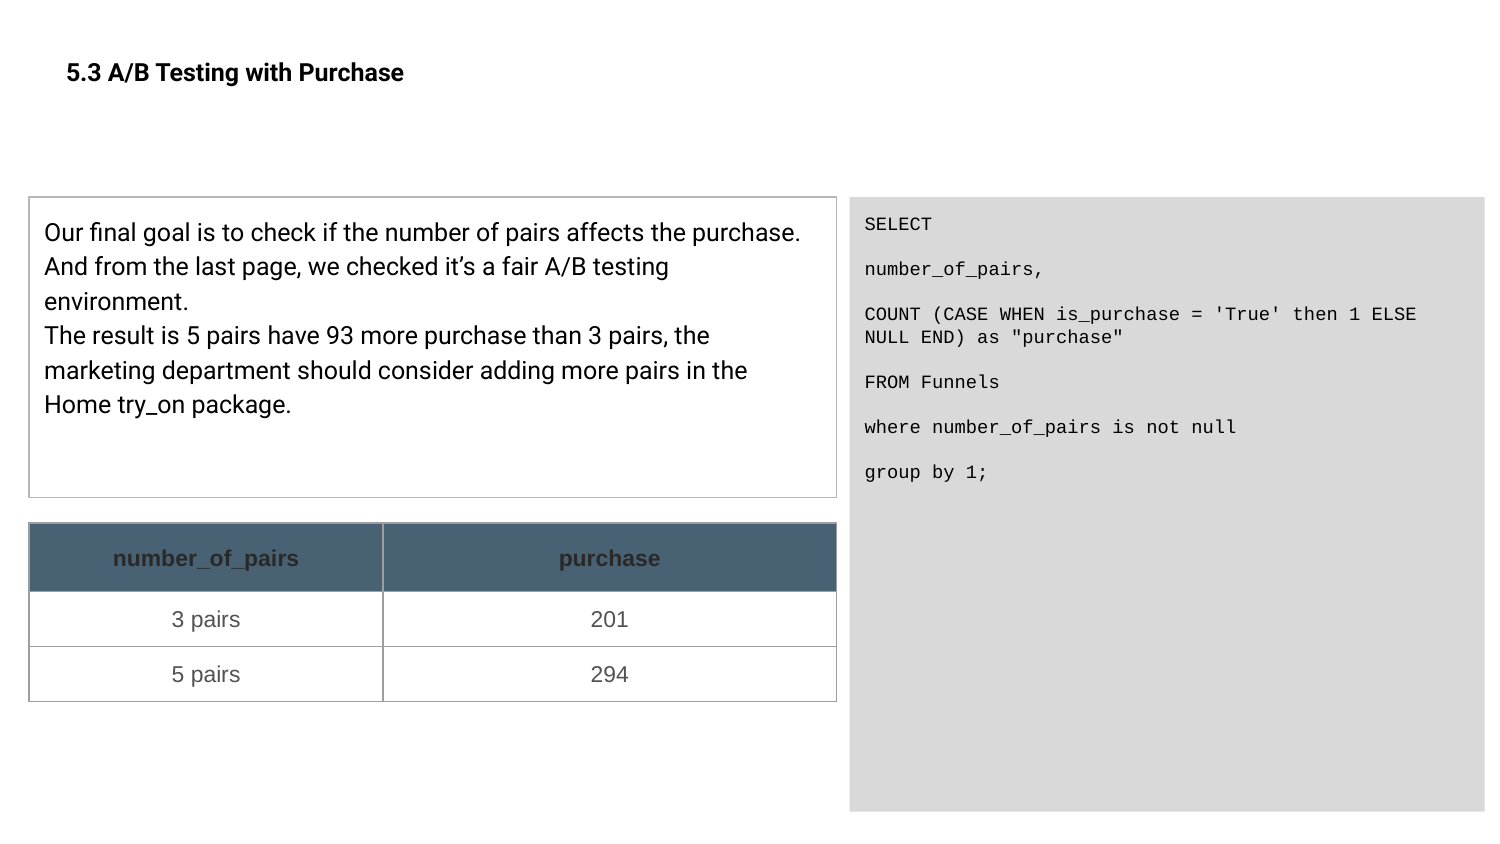

5.3 A/B Testing with Purchase
Our final goal is to check if the number of pairs affects the purchase. And from the last page, we checked it’s a fair A/B testing environment.
The result is 5 pairs have 93 more purchase than 3 pairs, the marketing department should consider adding more pairs in the Home try_on package.
SELECT

number_of_pairs,

COUNT (CASE WHEN is_purchase = 'True' then 1 ELSE NULL END) as "purchase"

FROM Funnels

where number_of_pairs is not null

group by 1;

| number\_of\_pairs | purchase |
| --- | --- |
| 3 pairs | 201 |
| 5 pairs | 294 |